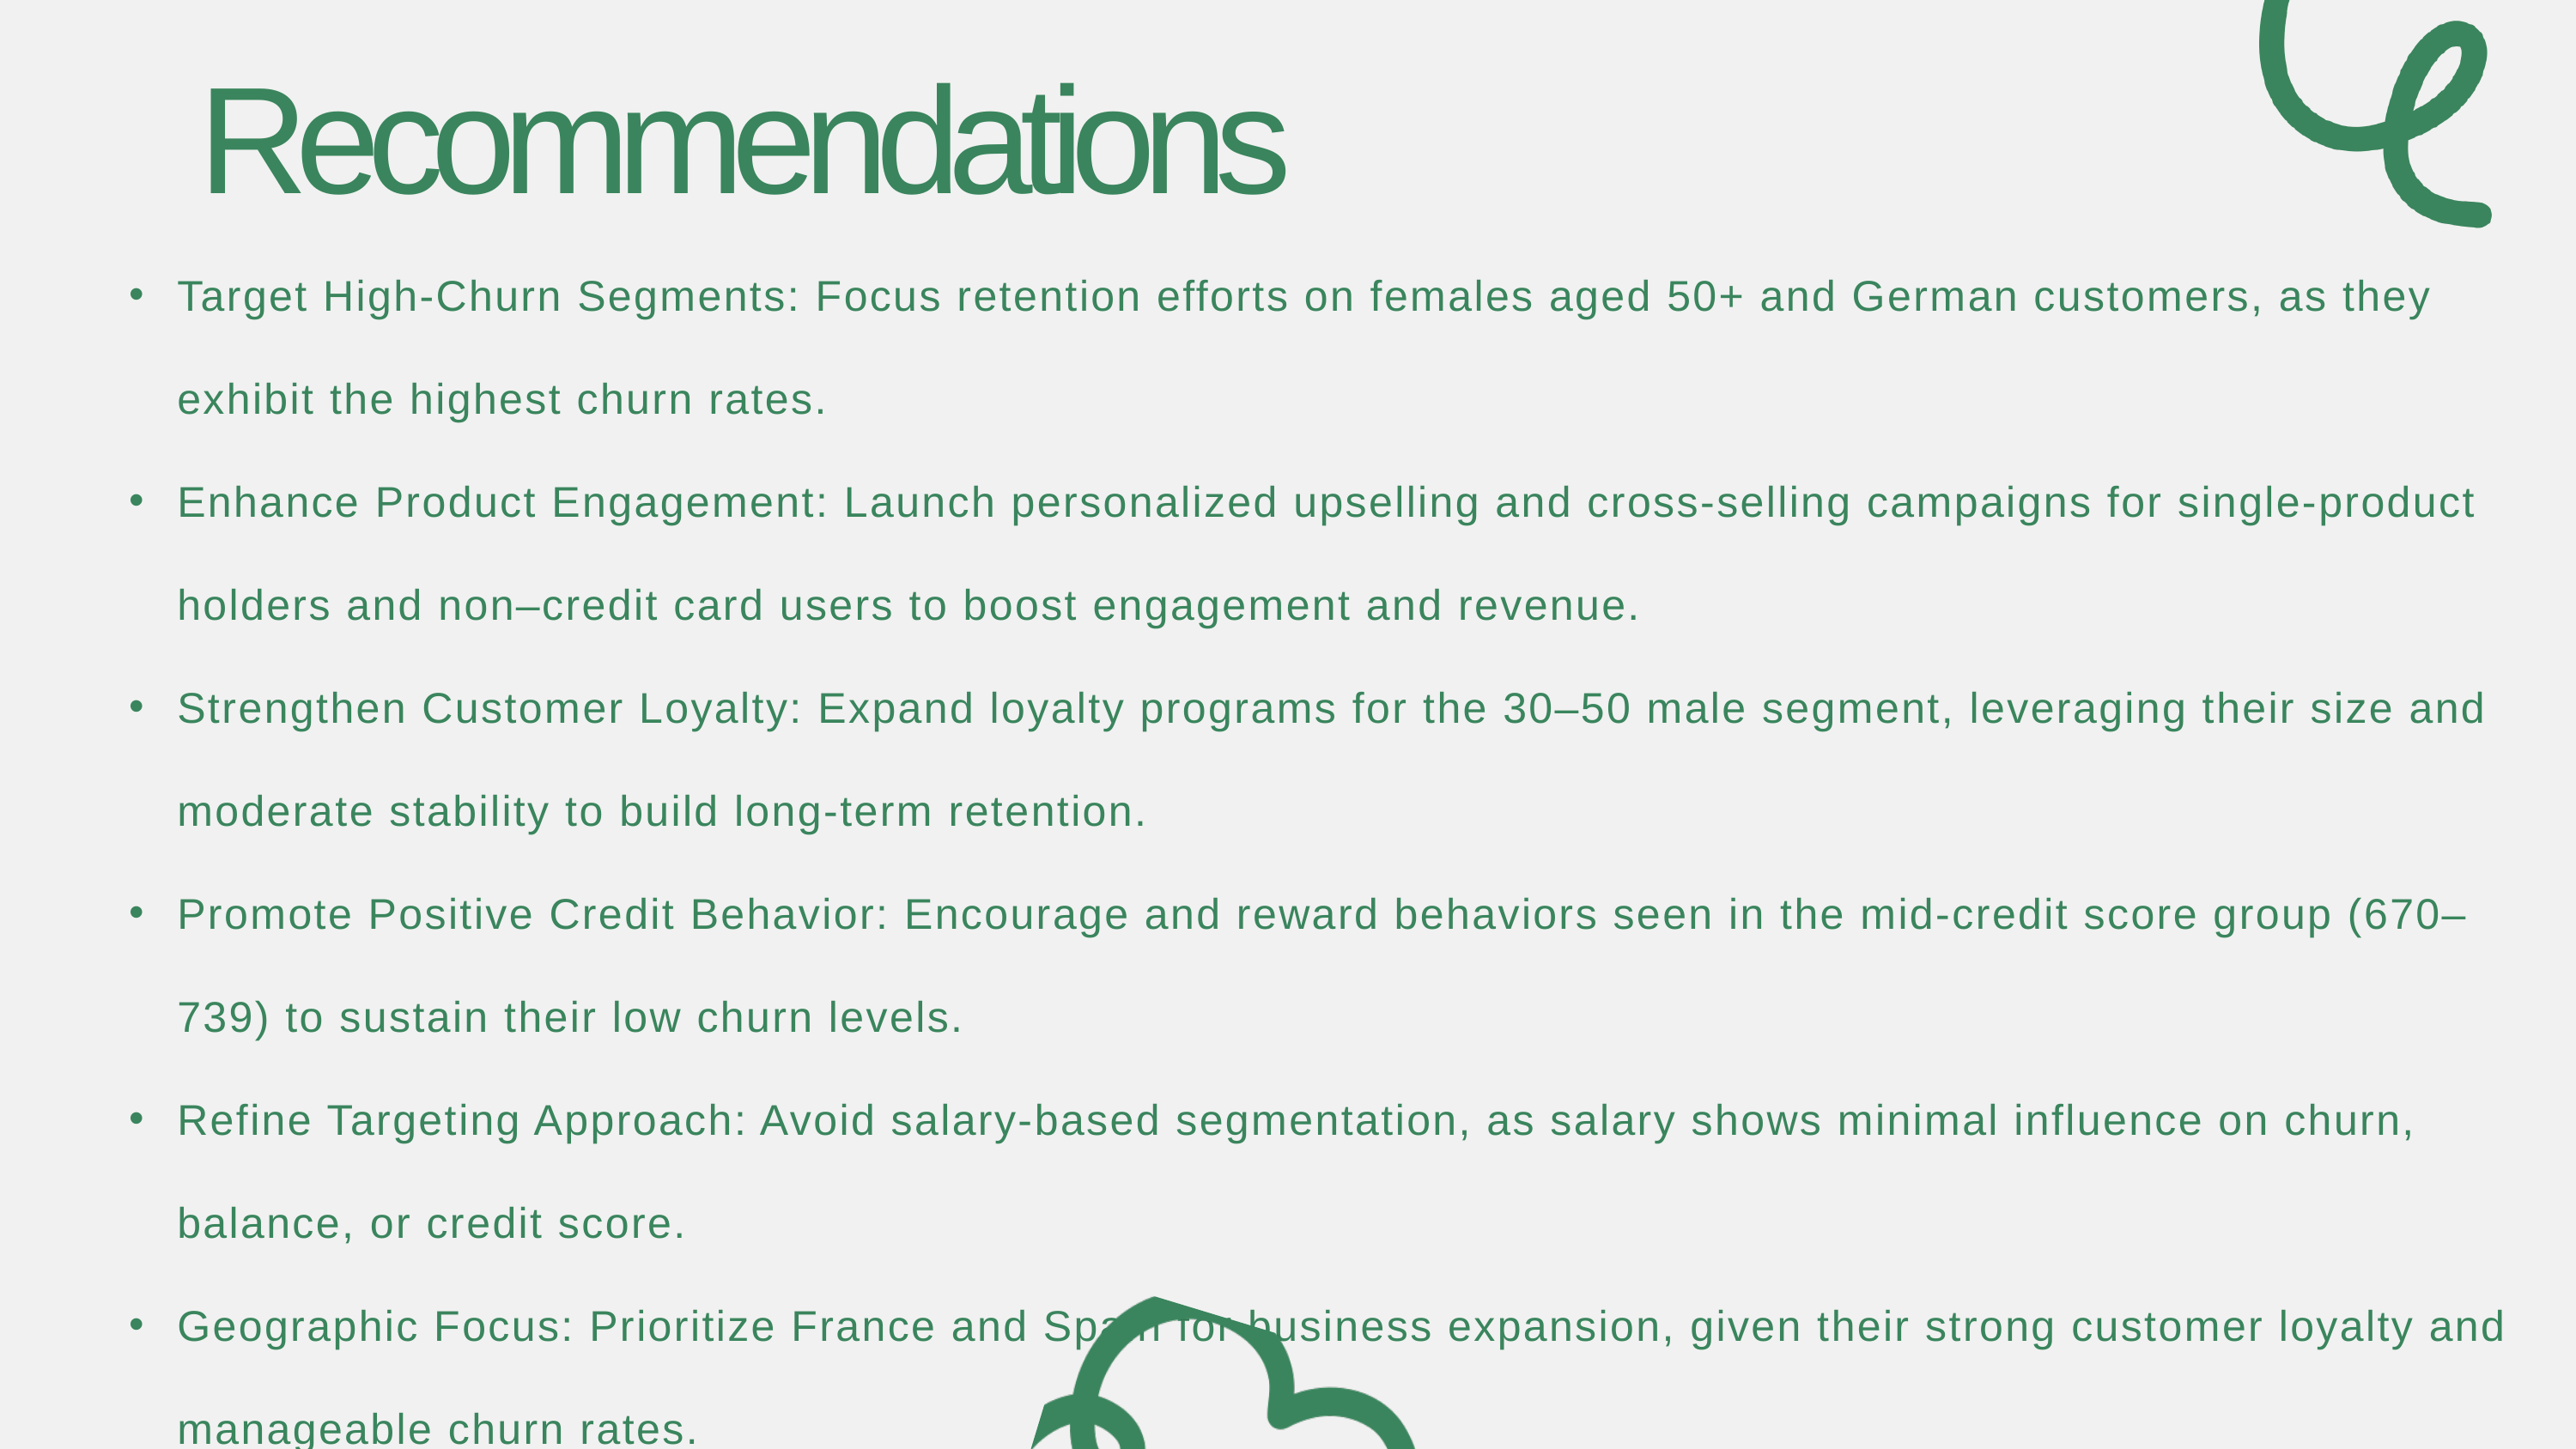

Recommendations
Target High-Churn Segments: Focus retention efforts on females aged 50+ and German customers, as they exhibit the highest churn rates.
Enhance Product Engagement: Launch personalized upselling and cross-selling campaigns for single-product holders and non–credit card users to boost engagement and revenue.
Strengthen Customer Loyalty: Expand loyalty programs for the 30–50 male segment, leveraging their size and moderate stability to build long-term retention.
Promote Positive Credit Behavior: Encourage and reward behaviors seen in the mid-credit score group (670–739) to sustain their low churn levels.
Refine Targeting Approach: Avoid salary-based segmentation, as salary shows minimal influence on churn, balance, or credit score.
Geographic Focus: Prioritize France and Spain for business expansion, given their strong customer loyalty and manageable churn rates.